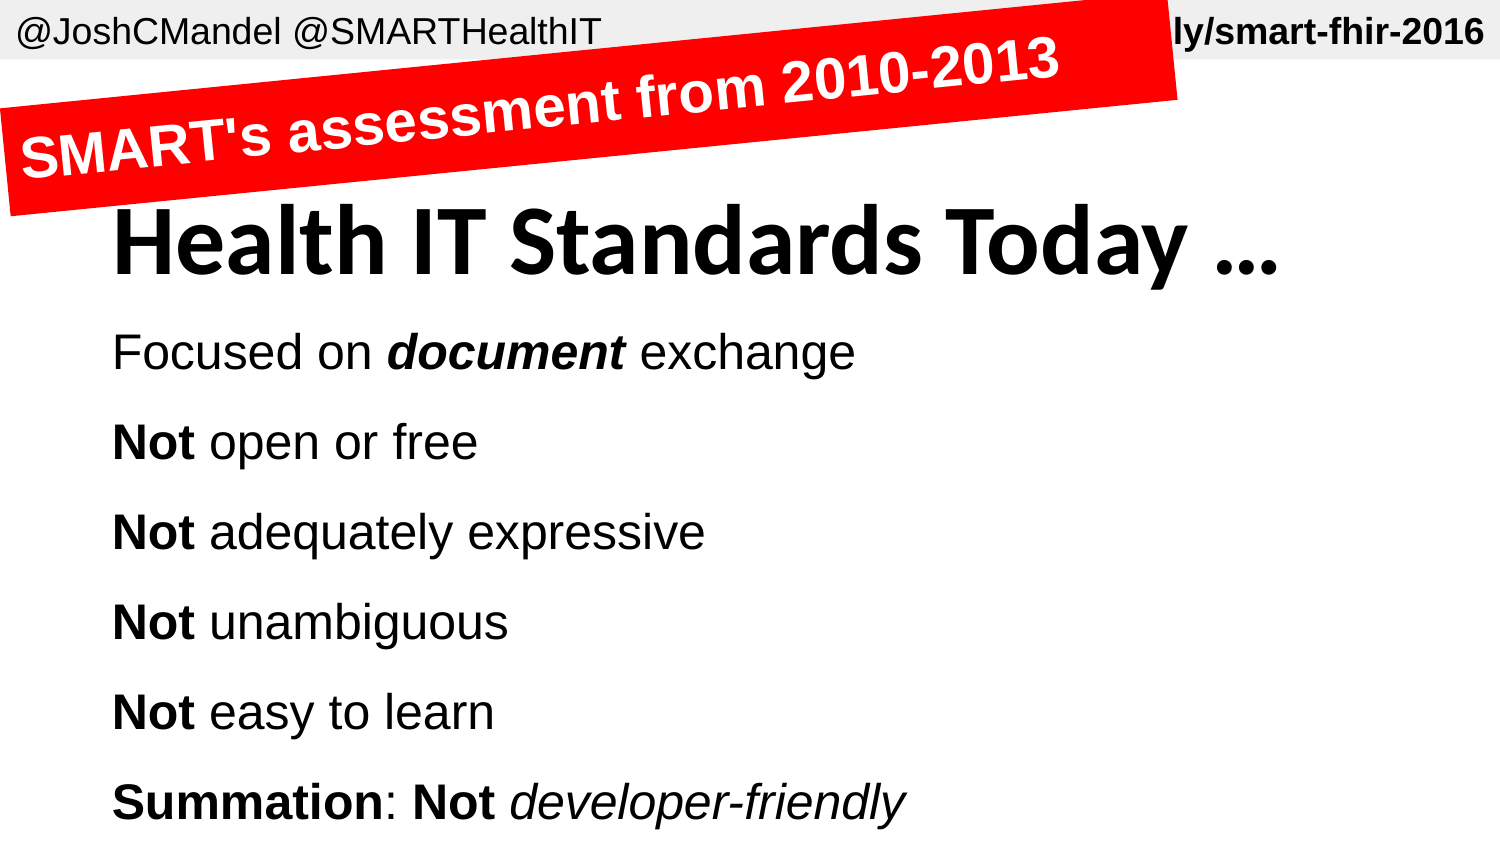

Slides at bit.ly/smart-fhir-2016
@JoshCMandel @SMARTHealthIT
SMART's assessment from 2010-2013
Health IT Standards Today …
Focused on document exchange
Not open or free
Not adequately expressive
Not unambiguous
Not easy to learn
Summation: Not developer-friendly